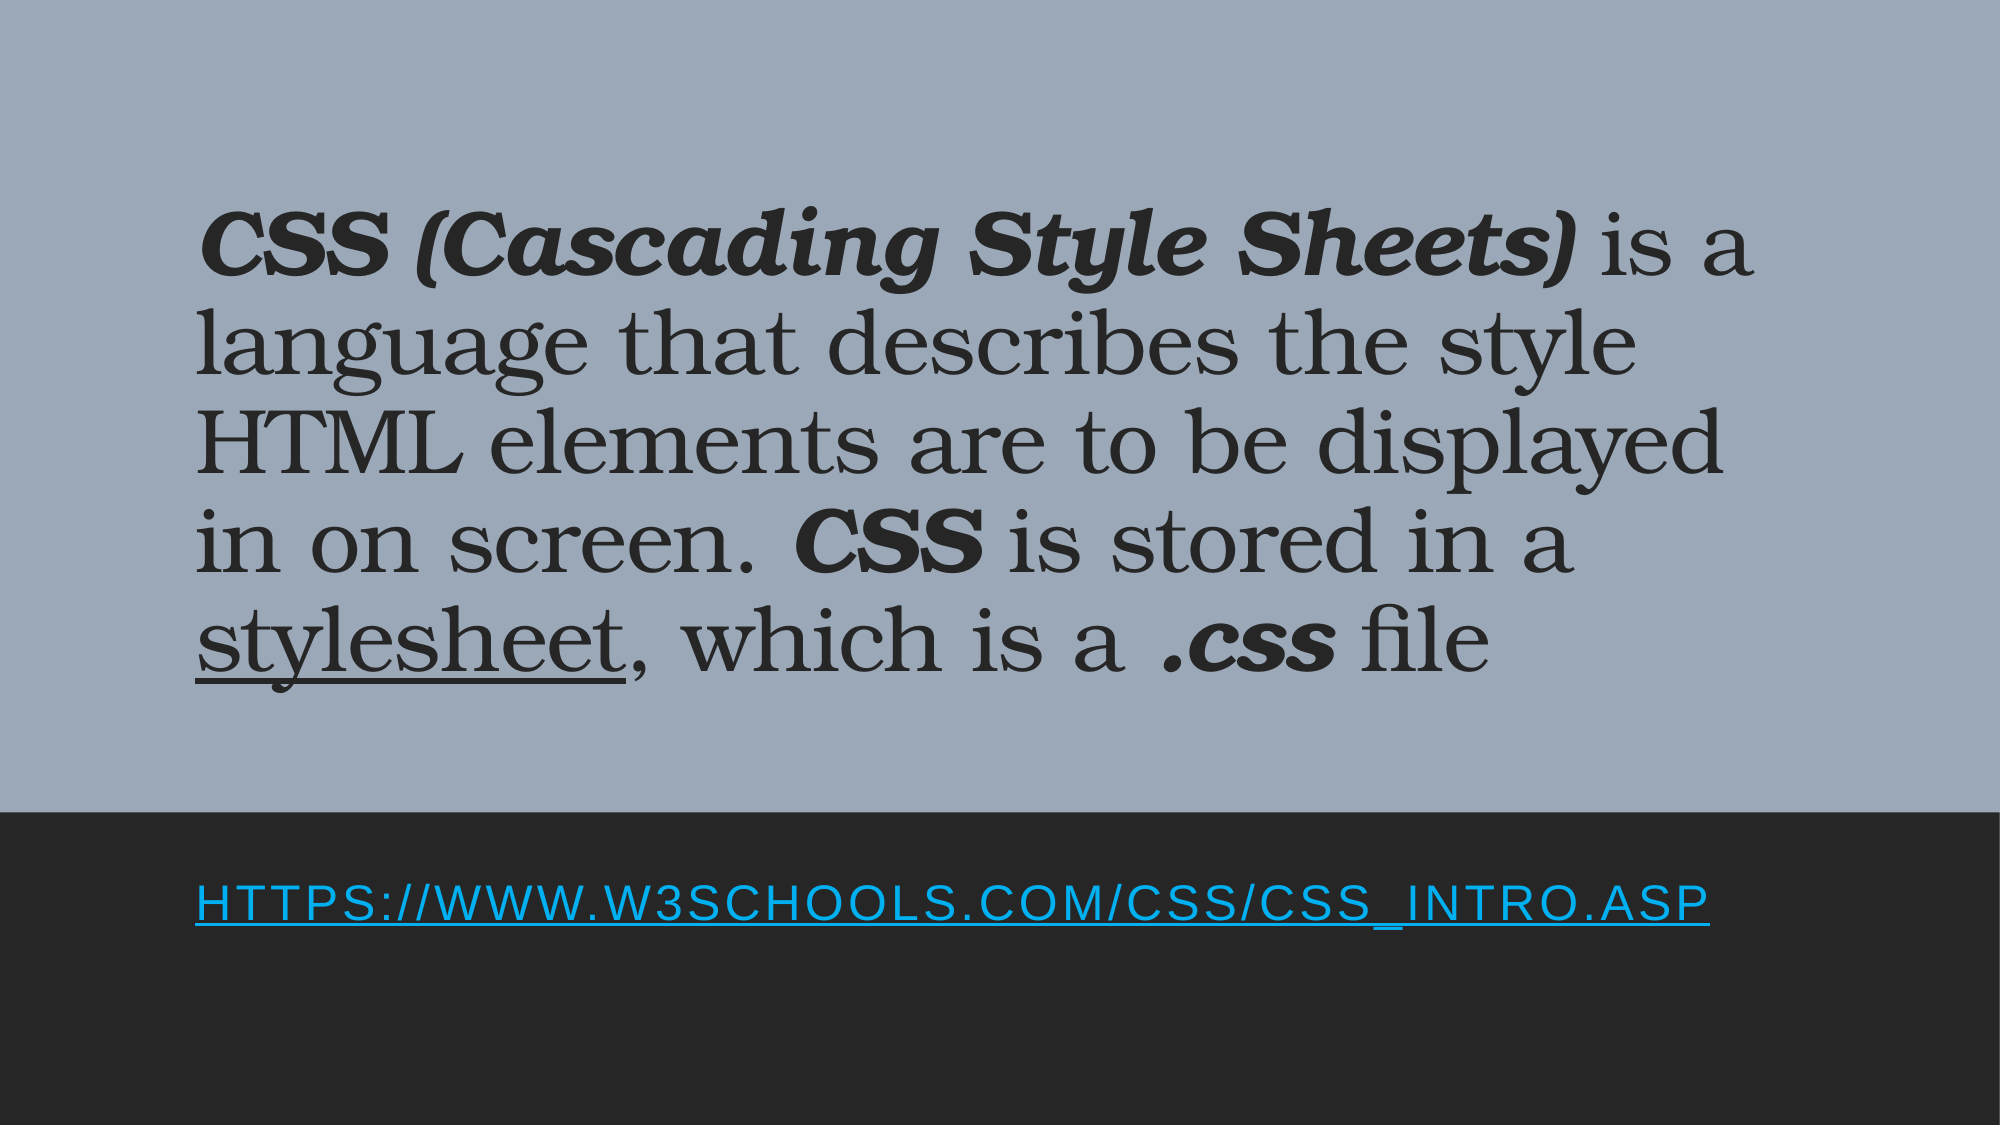

# CSS (Cascading Style Sheets) is a language that describes the style HTML elements are to be displayed in on screen. CSS is stored in a stylesheet, which is a .css file

https://www.w3schools.com/css/css_intro.asp